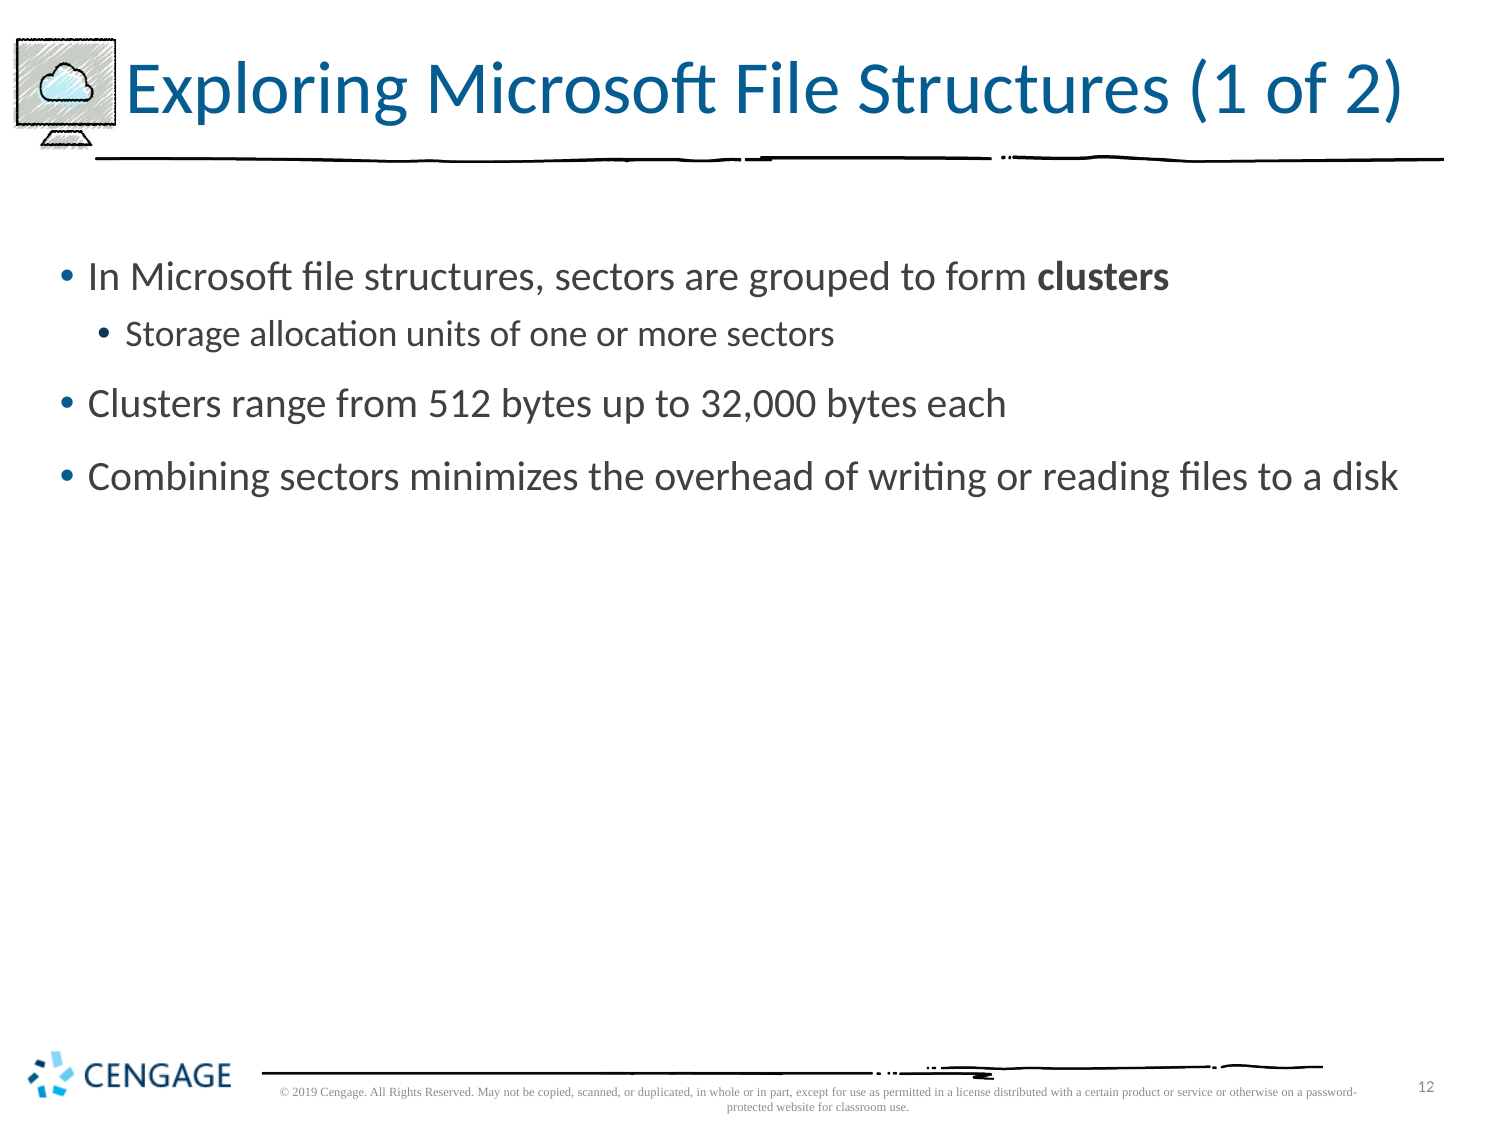

# Exploring Microsoft File Structures (1 of 2)
In Microsoft file structures, sectors are grouped to form clusters
Storage allocation units of one or more sectors
Clusters range from 512 bytes up to 32,000 bytes each
Combining sectors minimizes the overhead of writing or reading files to a disk
12
© 2019 Cengage. All Rights Reserved. May not be copied, scanned, or duplicated, in whole or in part, except for use as permitted in a license distributed with a certain product or service or otherwise on a password-protected website for classroom use.